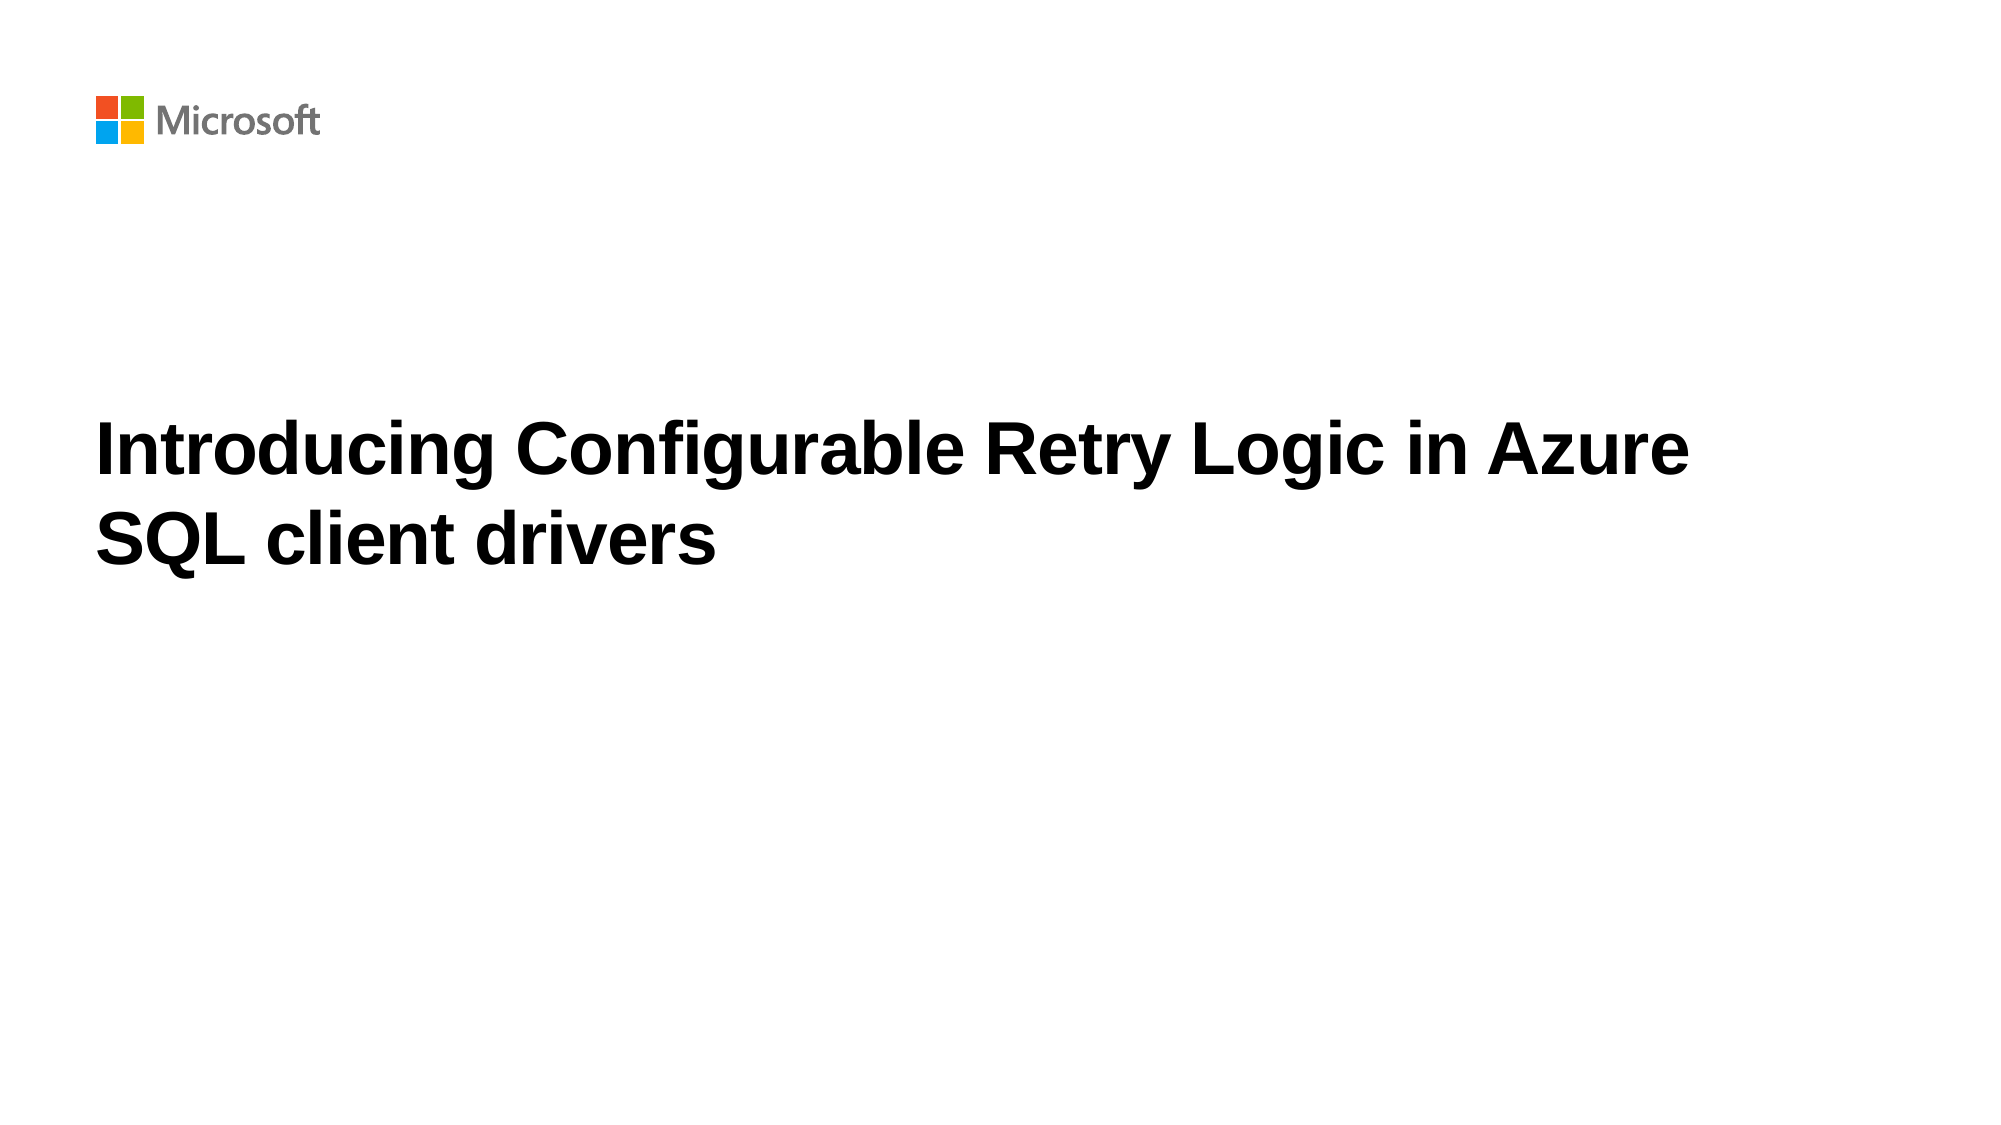

# Introducing Configurable Retry Logic in Azure SQL client drivers